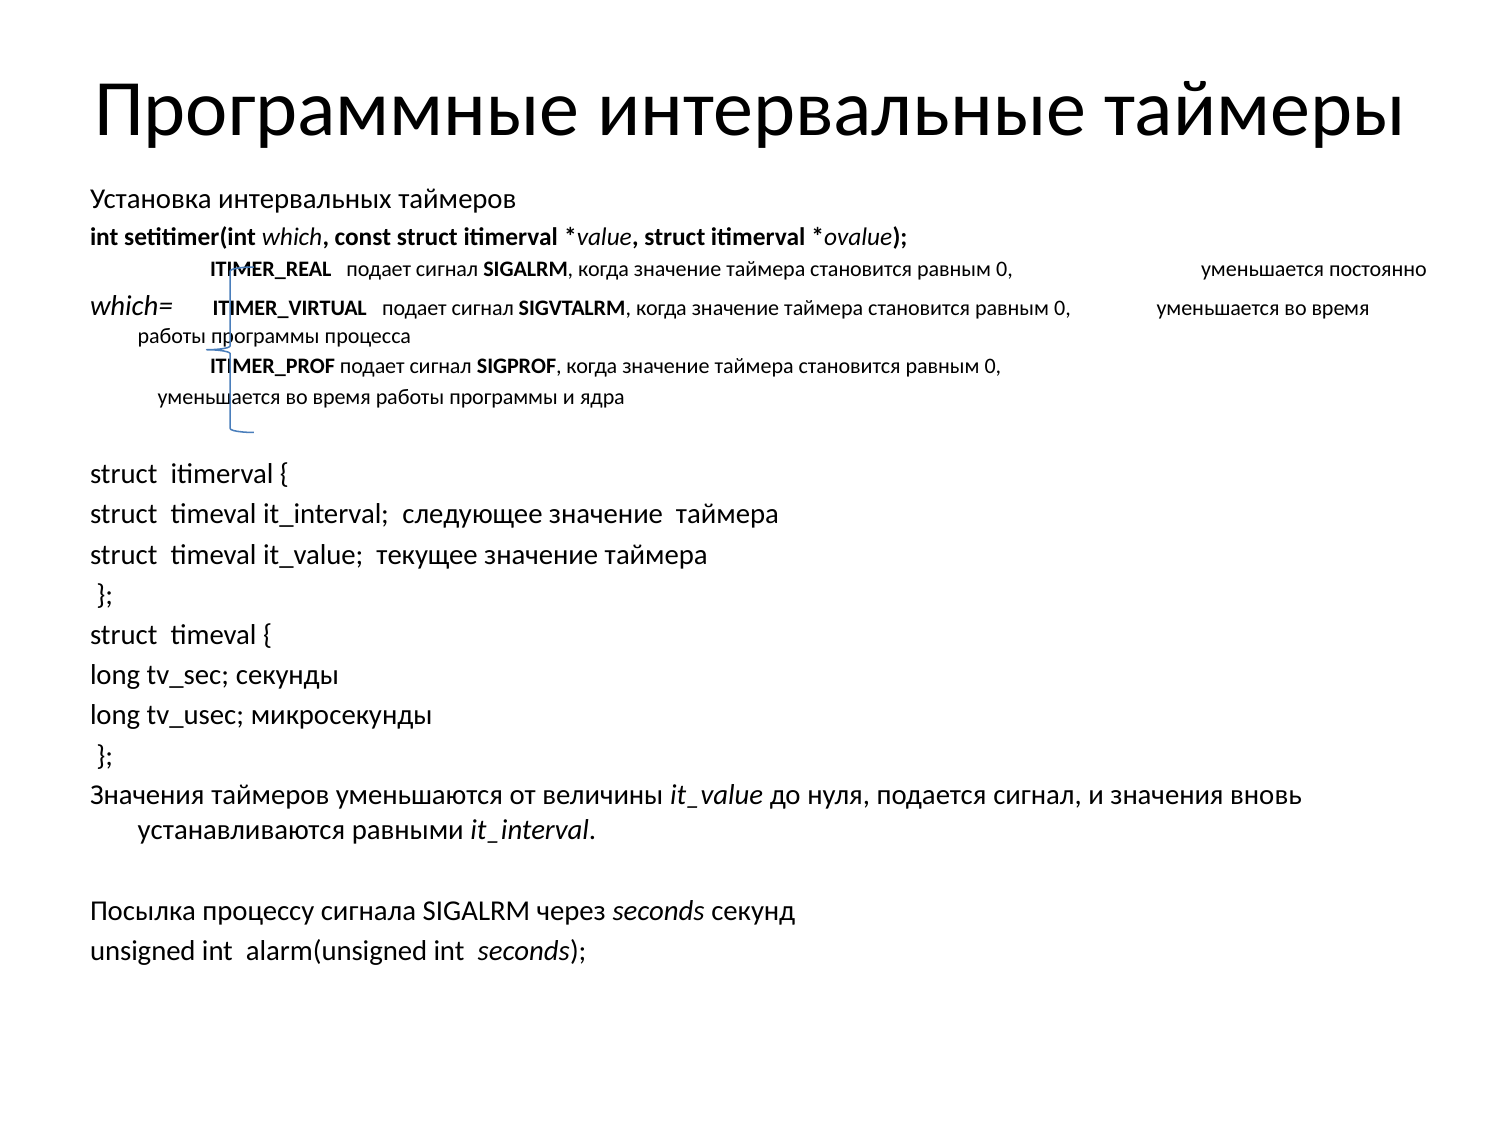

# Программные интервальные таймеры
Установка интервальных таймеров
int setitimer(int which, const struct itimerval *value, struct itimerval *ovalue);
                        ITIMER_REAL   подает сигнал SIGALRM, когда значение таймера становится равным 0,                       		      уменьшается постоянно
which=        ITIMER_VIRTUAL   подает сигнал SIGVTALRM, когда значение таймера становится равным 0, 		             уменьшается во время работы программы процесса
                        ITIMER_PROF подает сигнал SIGPROF, когда значение таймера становится равным 0,
			    уменьшается во время работы программы и ядра

struct  itimerval {
struct  timeval it_interval;  следующее значение  таймера
struct  timeval it_value;  текущее значение таймера
 };
struct  timeval {
long tv_sec; секунды
long tv_usec; микросекунды
 };
Значения таймеров уменьшаются от величины it_value до нуля, подается сигнал, и значения вновь устанавливаются равными it_interval.

Посылка процессу сигнала SIGALRM через seconds секунд
unsigned int  alarm(unsigned int  seconds);